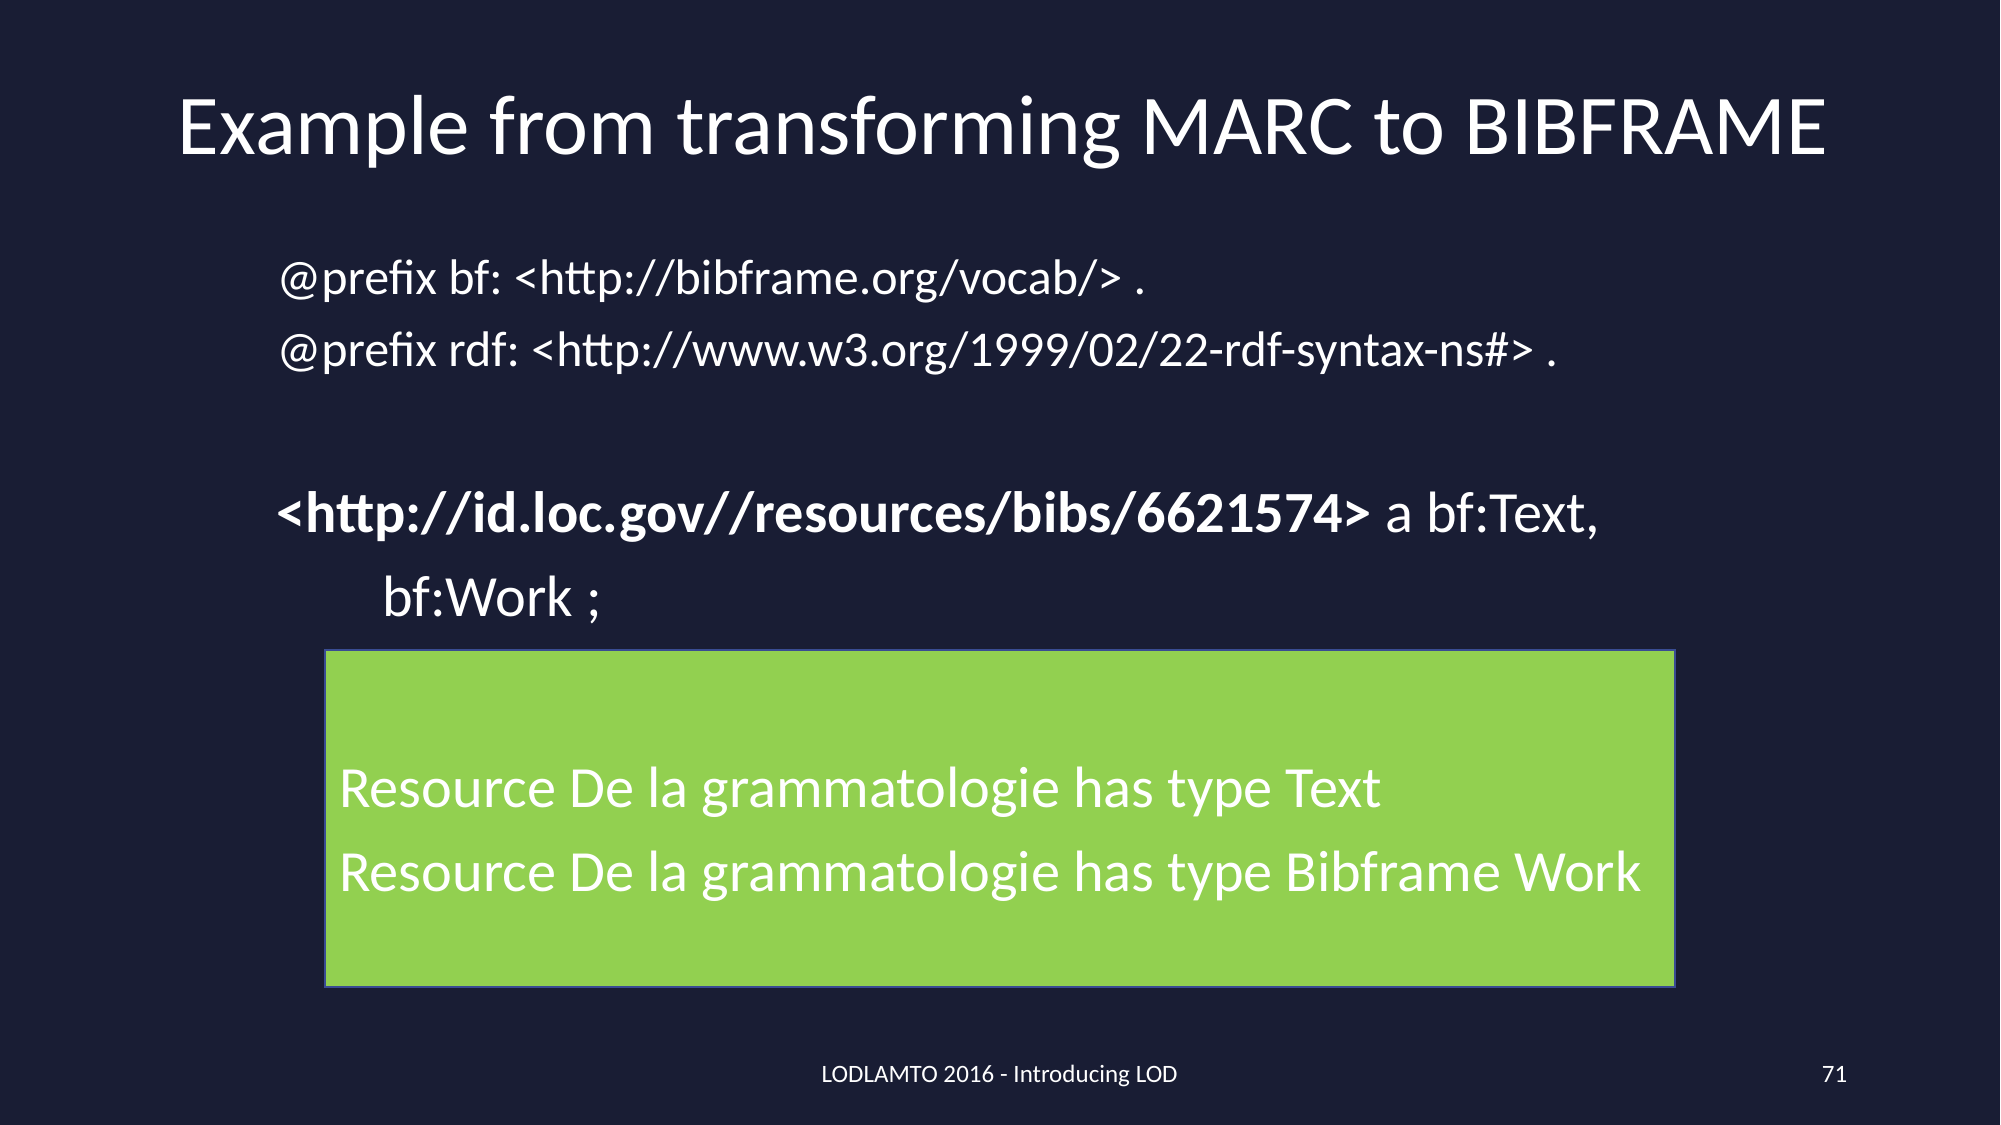

# Example from transforming MARC to BIBFRAME
@prefix bf: <http://bibframe.org/vocab/> .
@prefix rdf: <http://www.w3.org/1999/02/22-rdf-syntax-ns#> .

<http://id.loc.gov//resources/bibs/6621574> a bf:Text,
        bf:Work ;

Resource De la grammatologie has type Text
Resource De la grammatologie has type Bibframe Work
LODLAMTO 2016 - Introducing LOD
71